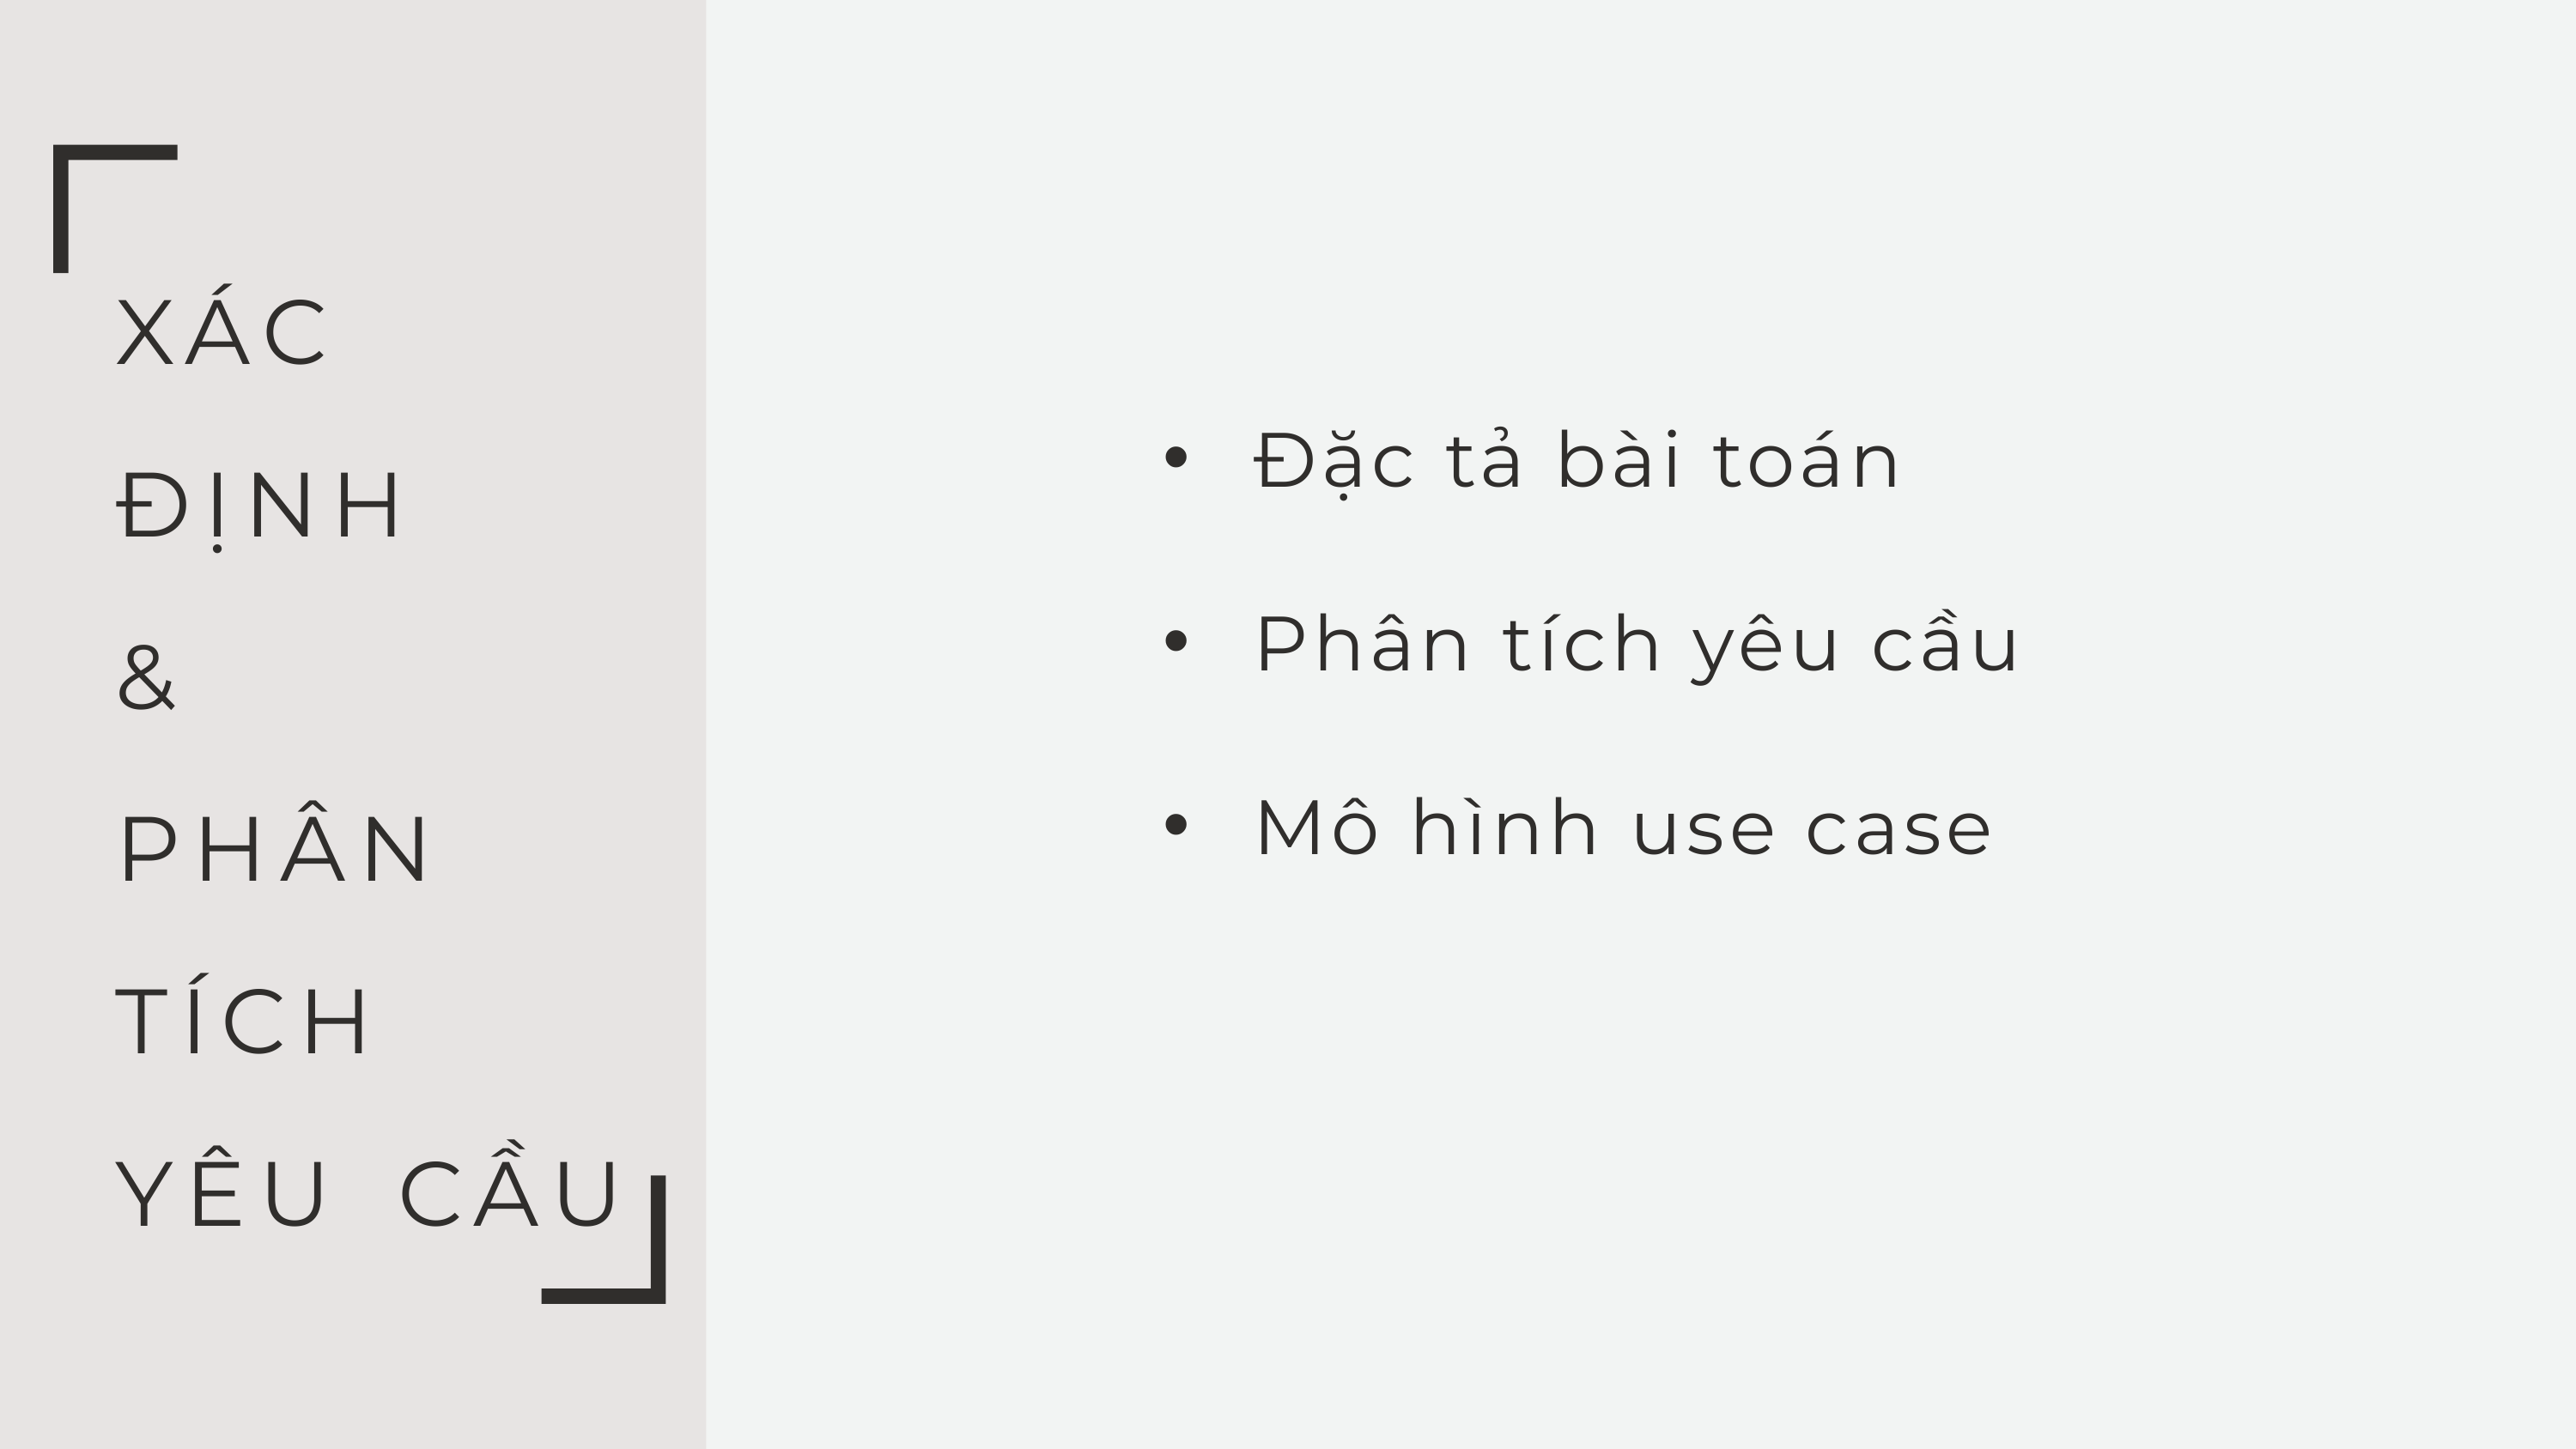

XÁC ĐỊNH
&
PHÂN TÍCH YÊU CẦU
 Đặc tả bài toán
 Phân tích yêu cầu
 Mô hình use case